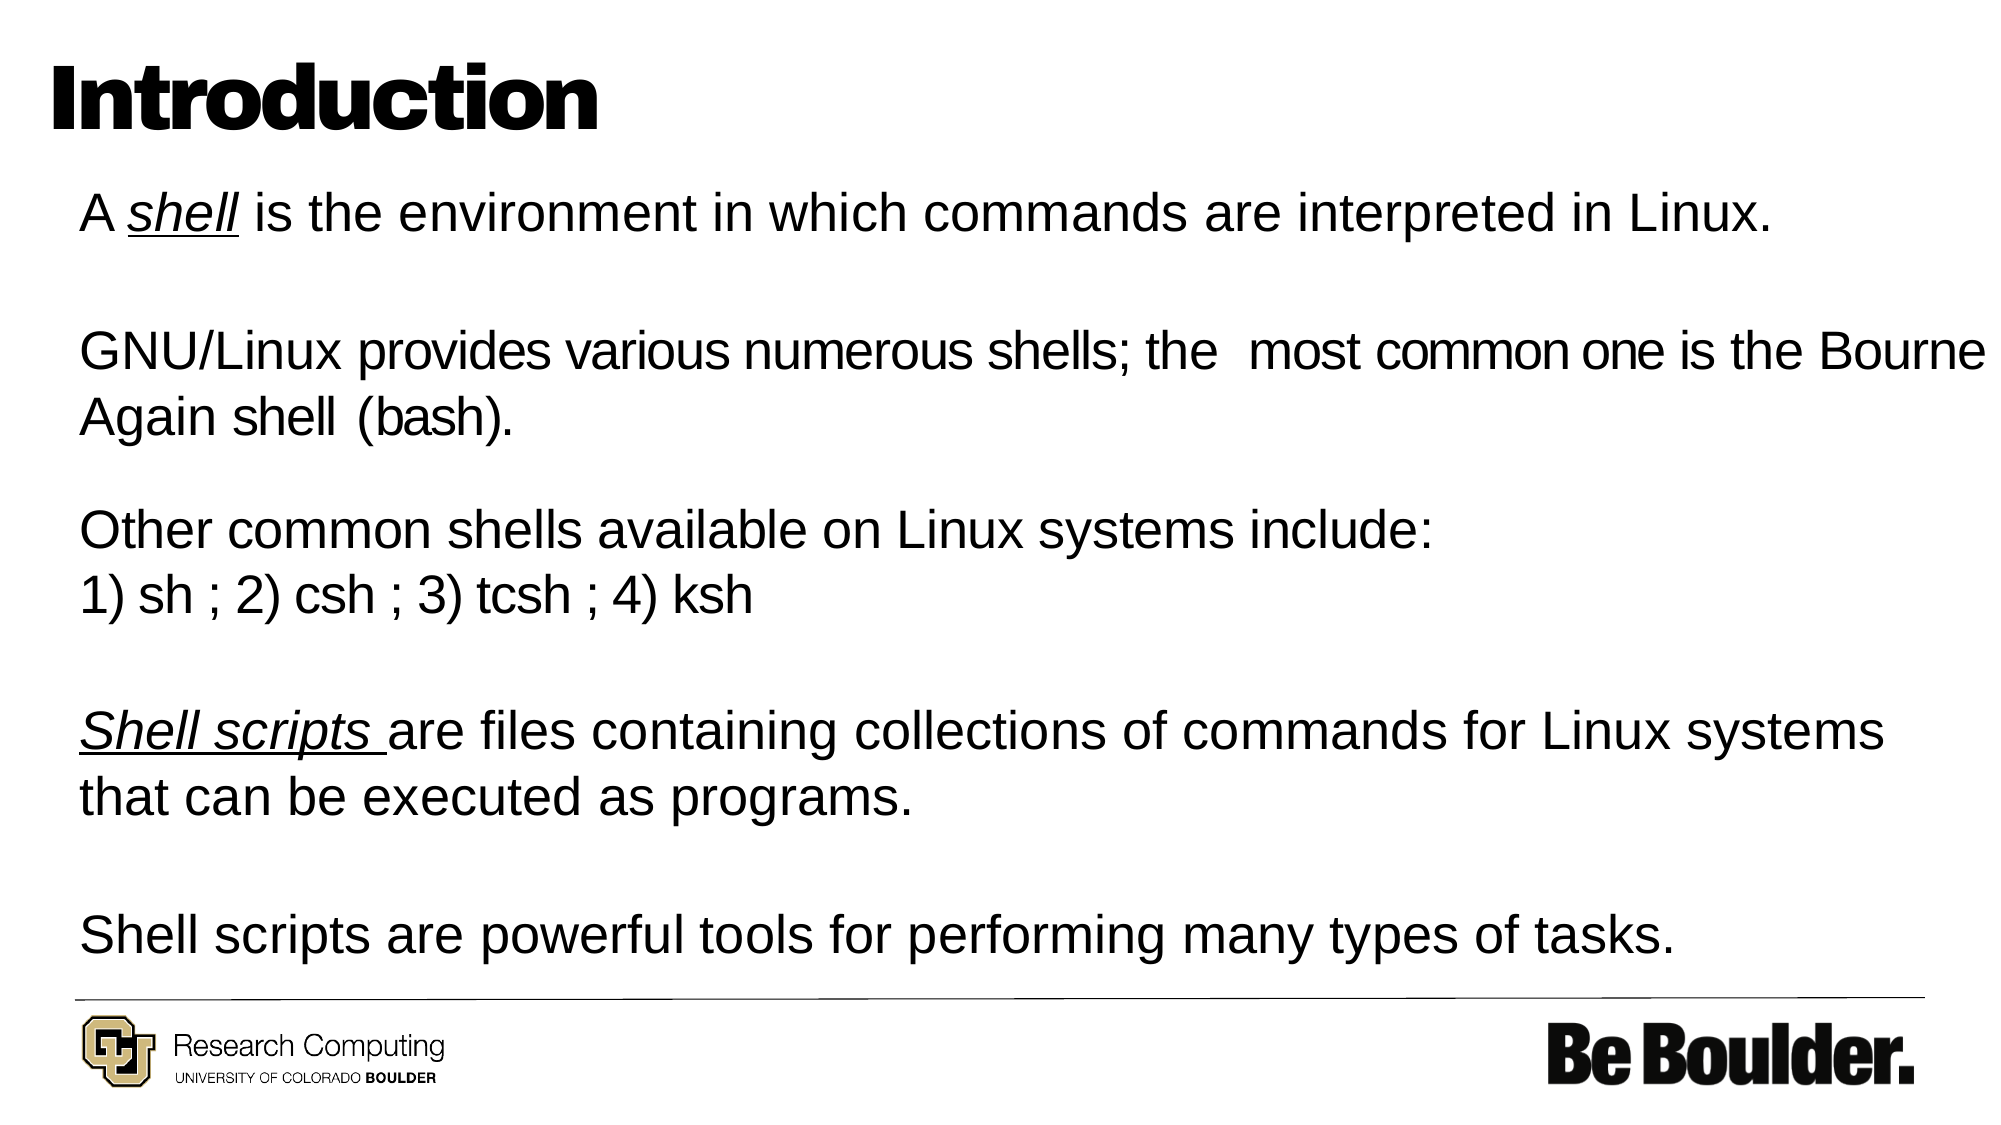

# Introduction
A shell is the environment in which commands are interpreted in Linux.

GNU/Linux provides various numerous shells; the  most common one is the Bourne Again shell (bash).
Other common shells available on Linux systems include:
1) sh ; 2) csh ; 3) tcsh ; 4) ksh

Shell scripts are files containing collections of commands for Linux systems that can be executed as programs.

Shell scripts are powerful tools for performing many types of tasks.